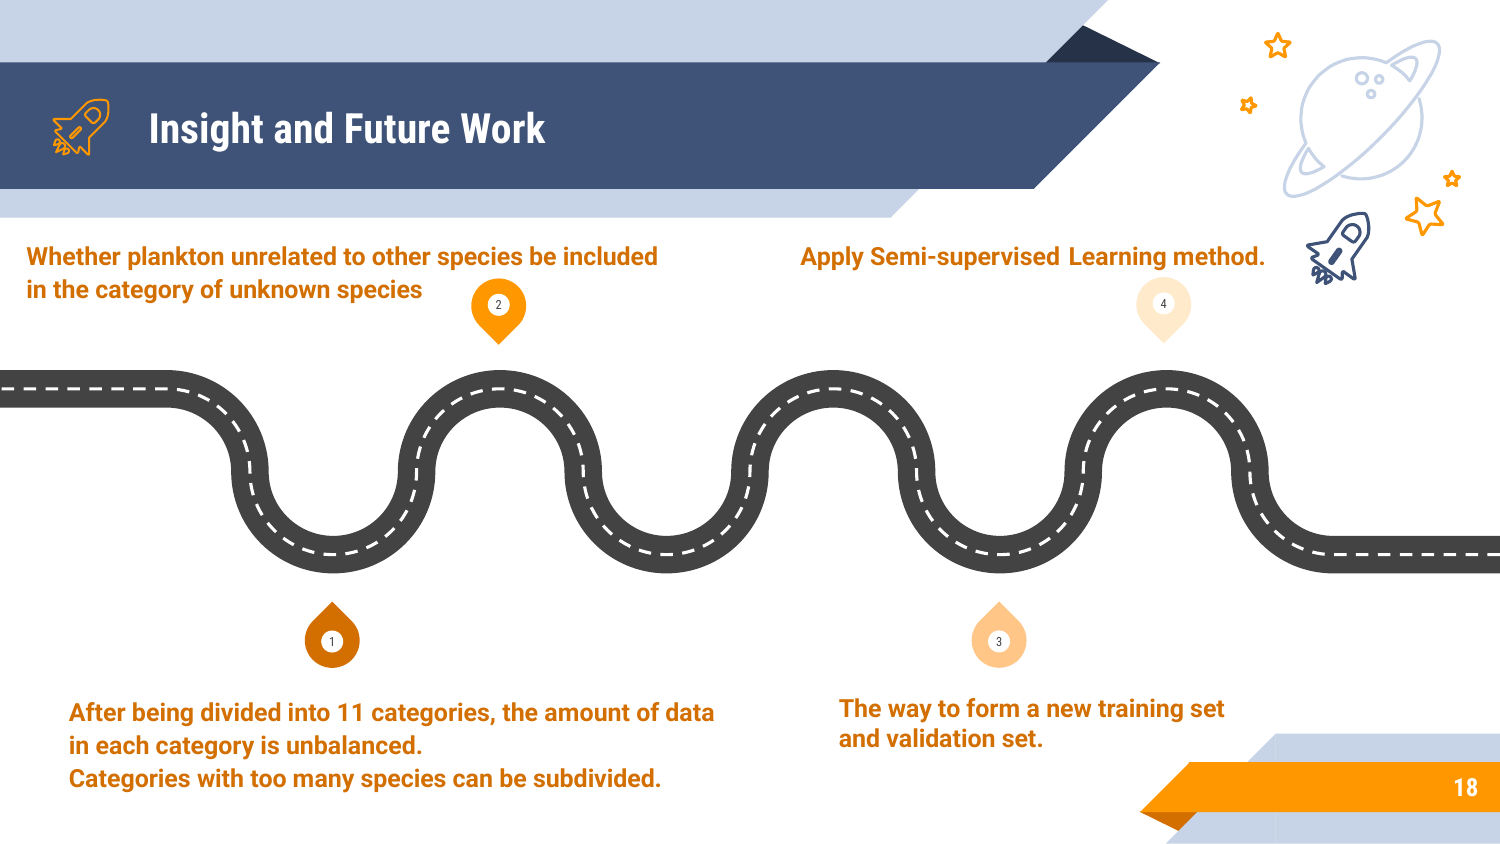

# Insight and Future Work

Apply Semi-supervised Learning method.

Whether plankton unrelated to other species be included in the category of unknown species

4

2

3

1
The way to form a new training set
and validation set.
After being divided into 11 categories, the amount of data in each category is unbalanced.
Categories with too many species can be subdivided.
18